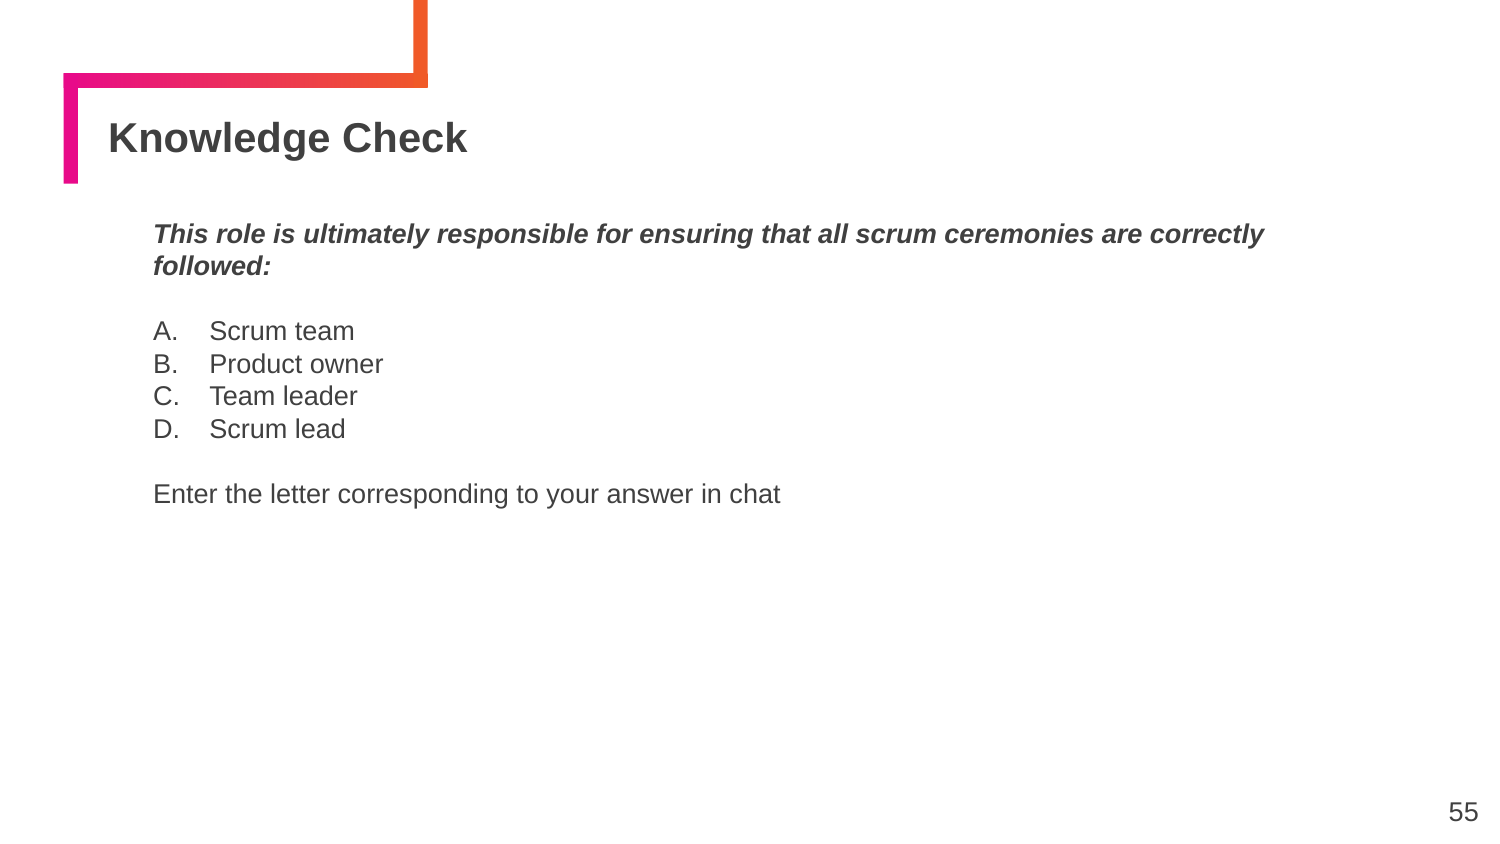

# Knowledge Check

This role is ultimately responsible for ensuring that all scrum ceremonies are correctly followed:

Scrum team
Product owner
Team leader
Scrum lead

Enter the letter corresponding to your answer in chat
55